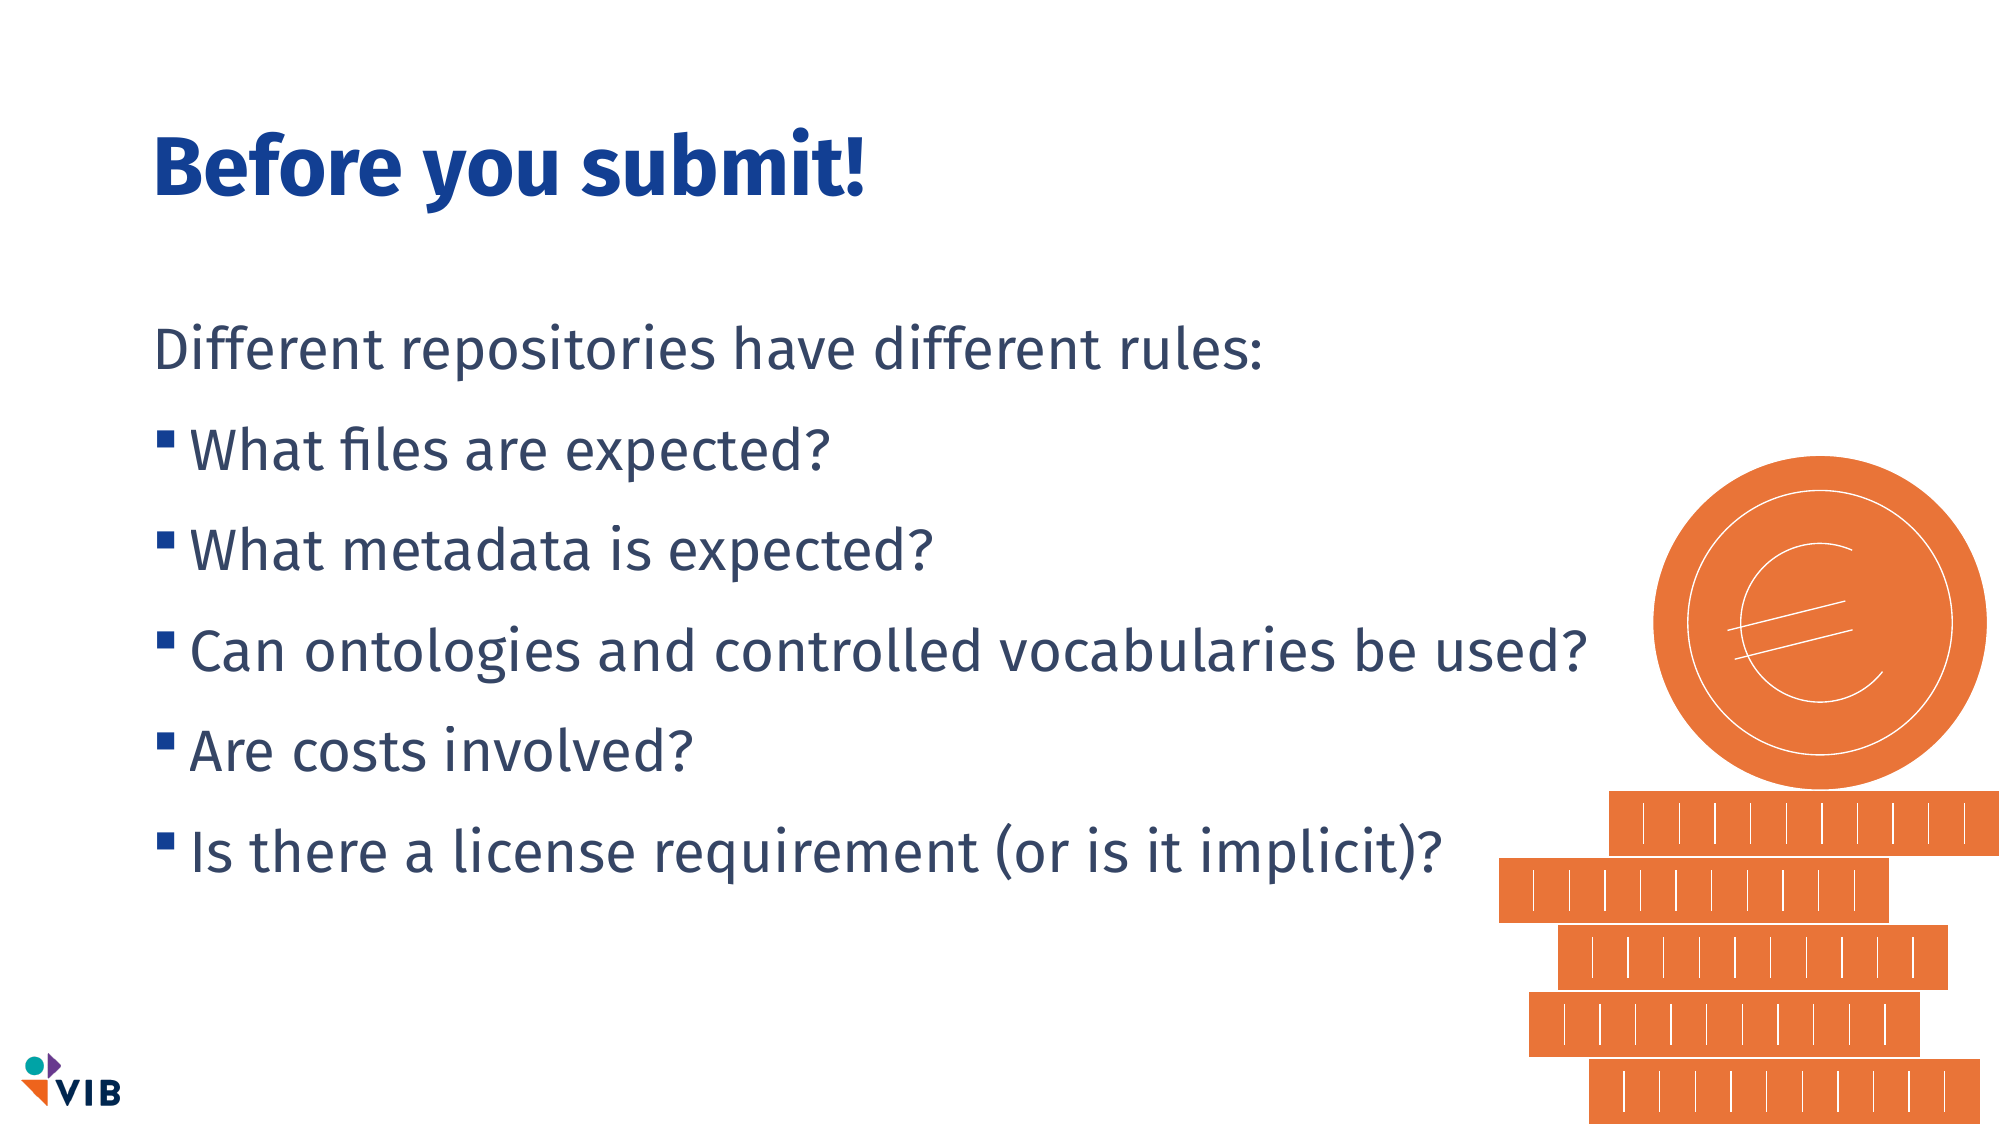

# Before you submit!
Different repositories have different rules:
What files are expected?
What metadata is expected?
Can ontologies and controlled vocabularies be used?
Are costs involved?
Is there a license requirement (or is it implicit)?